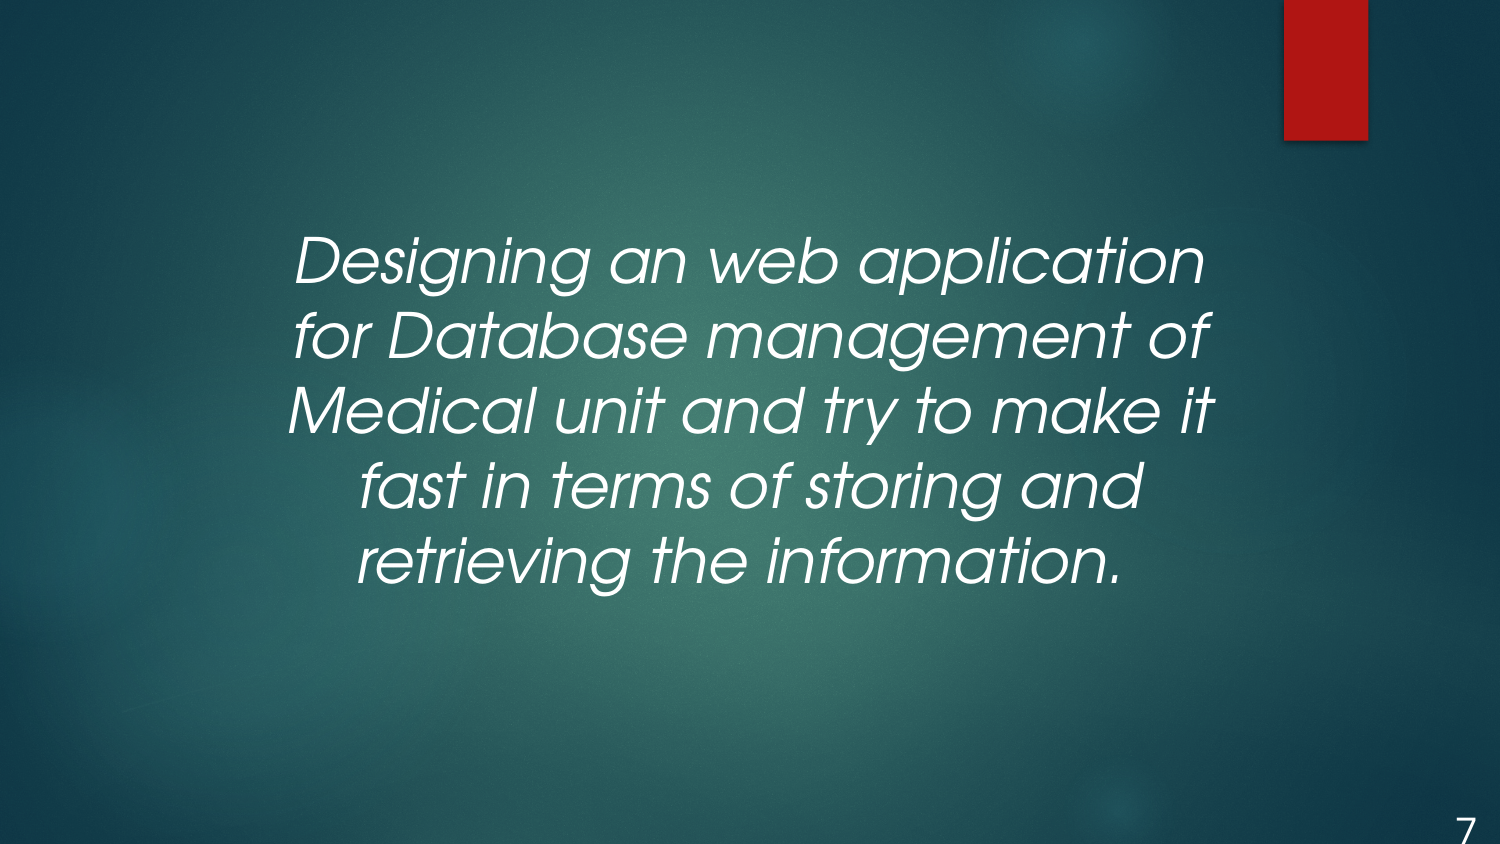

Designing an web application for Database management of Medical unit and try to make it fast in terms of storing and retrieving the information.
7